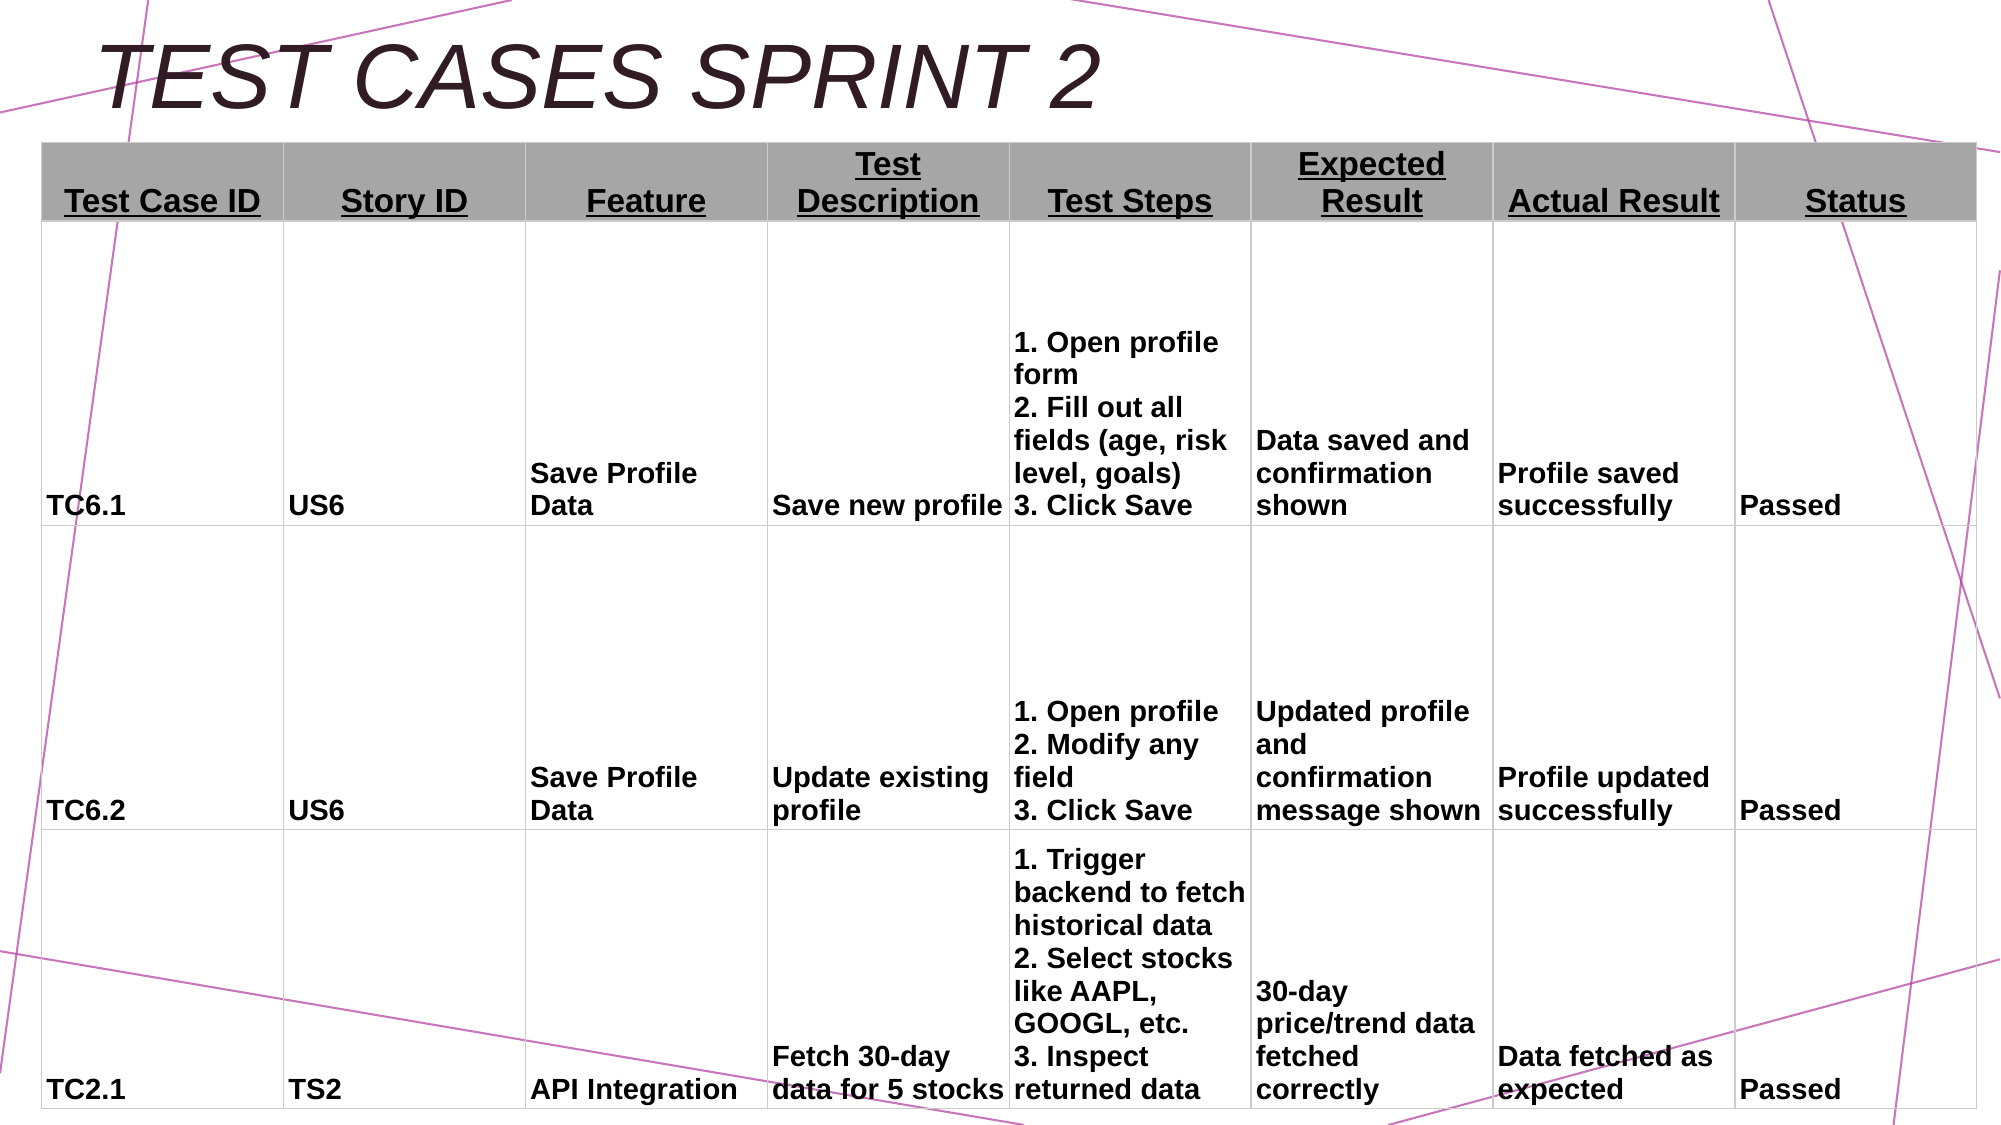

# Test Cases Sprint 2
| Test Case ID | Story ID | Feature | Test Description | Test Steps | Expected Result | Actual Result | Status |
| --- | --- | --- | --- | --- | --- | --- | --- |
| TC6.1 | US6 | Save Profile Data | Save new profile | 1. Open profile form 2. Fill out all fields (age, risk level, goals) 3. Click Save | Data saved and confirmation shown | Profile saved successfully | Passed |
| TC6.2 | US6 | Save Profile Data | Update existing profile | 1. Open profile 2. Modify any field 3. Click Save | Updated profile and confirmation message shown | Profile updated successfully | Passed |
| TC2.1 | TS2 | API Integration | Fetch 30-day data for 5 stocks | 1. Trigger backend to fetch historical data 2. Select stocks like AAPL, GOOGL, etc. 3. Inspect returned data | 30-day price/trend data fetched correctly | Data fetched as expected | Passed |